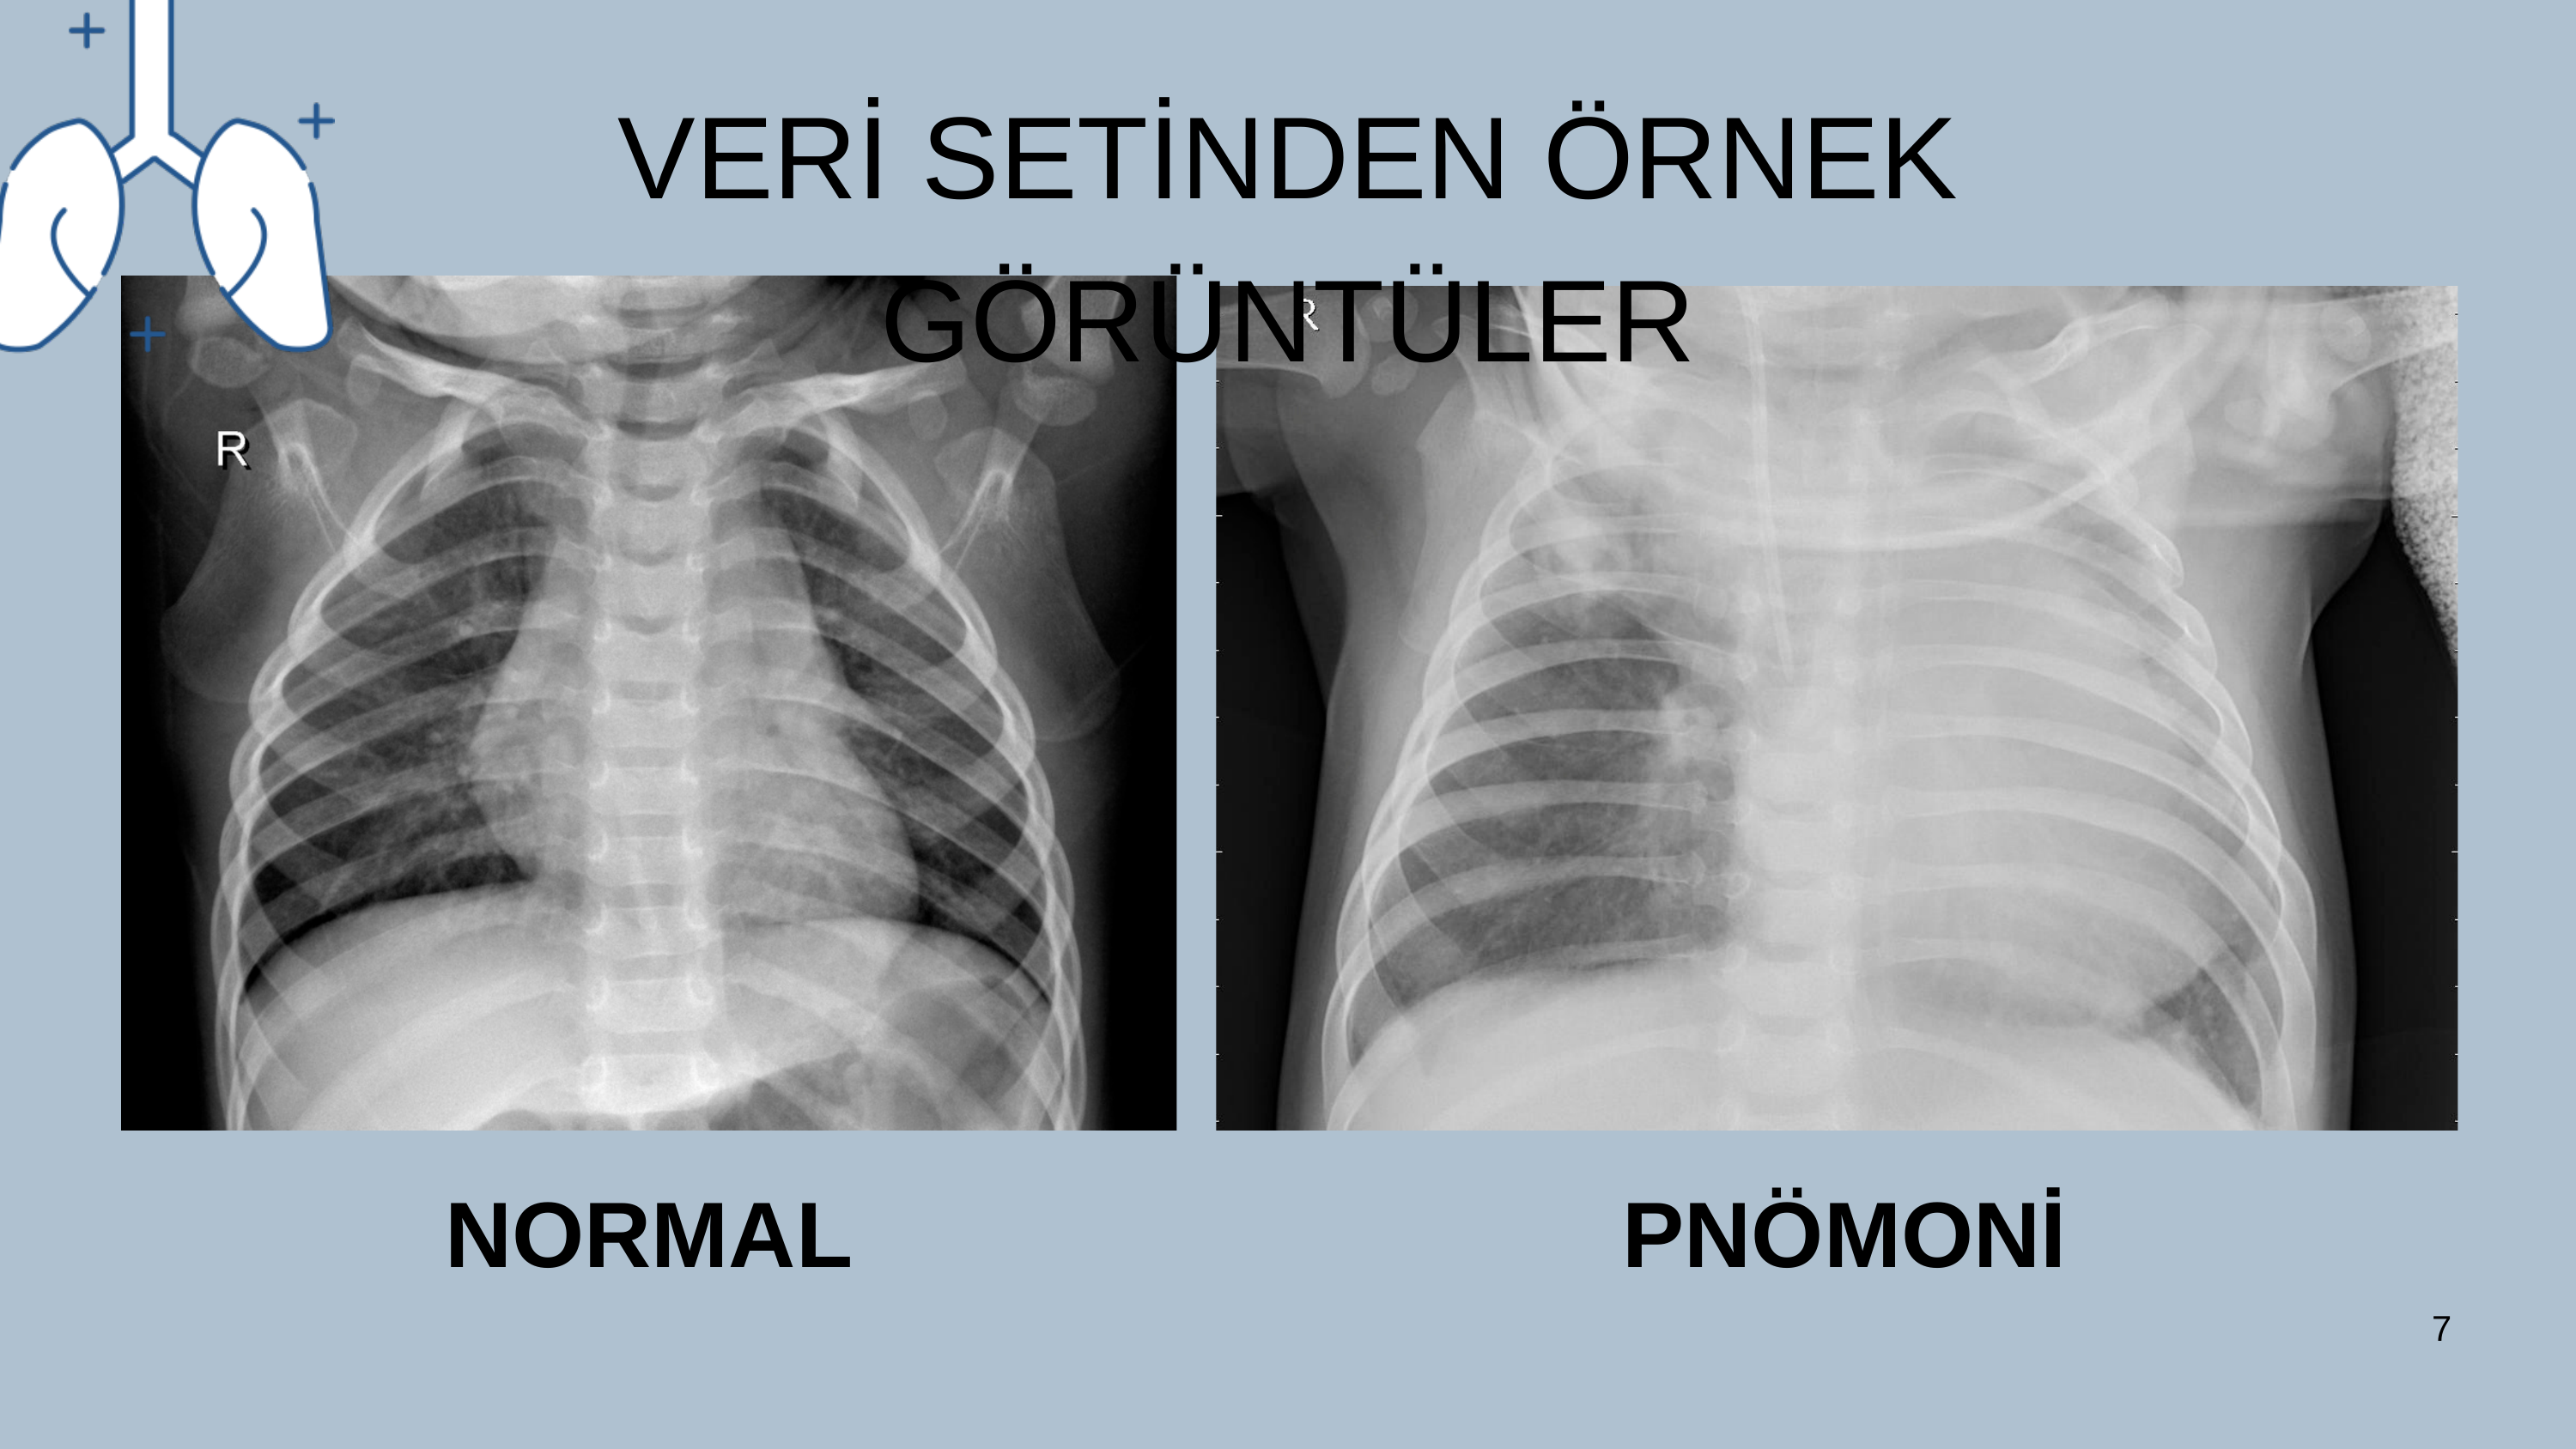

VERİ SETİNDEN ÖRNEK GÖRÜNTÜLER

NORMAL
PNÖMONİ
7